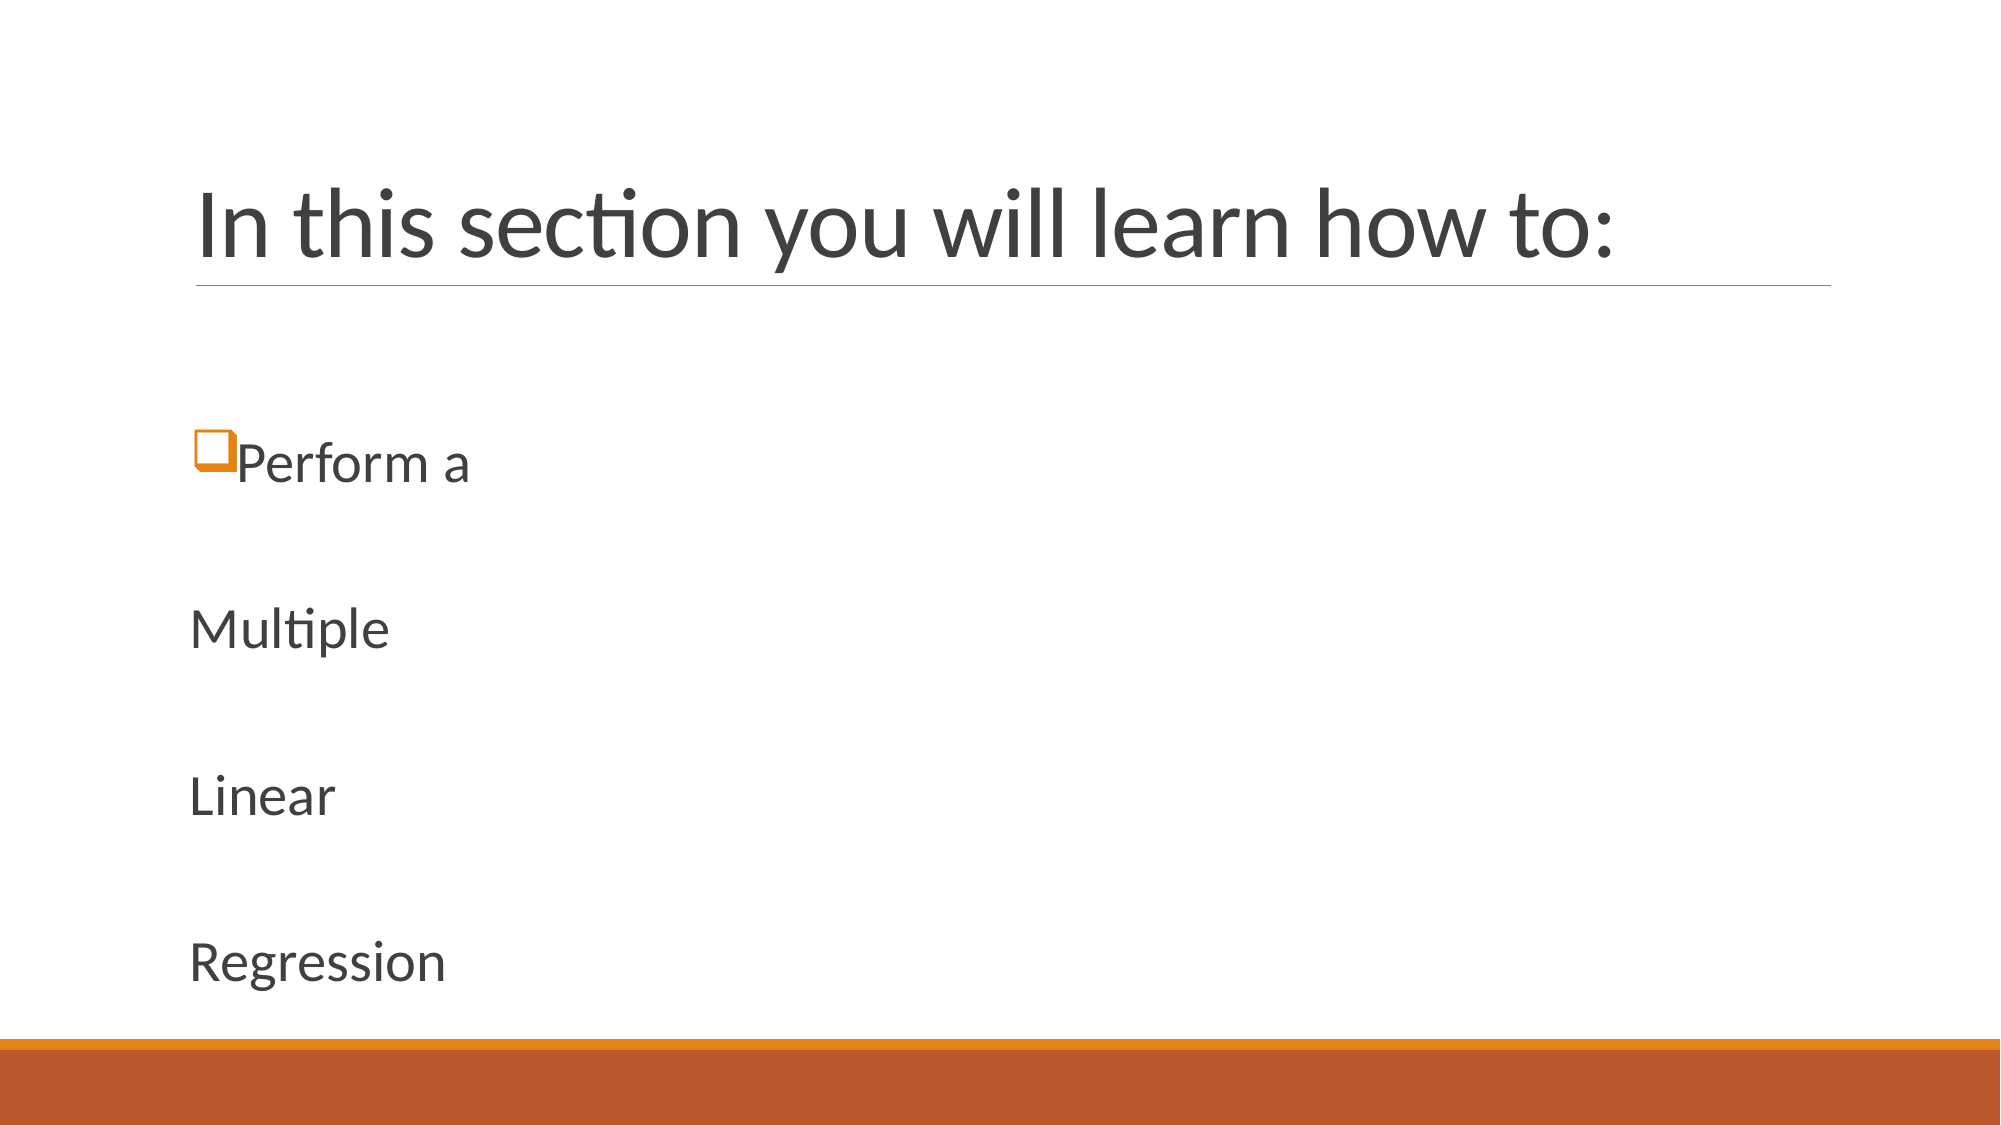

# In this section you will learn how to:
Perform a
Multiple
Linear
Regression